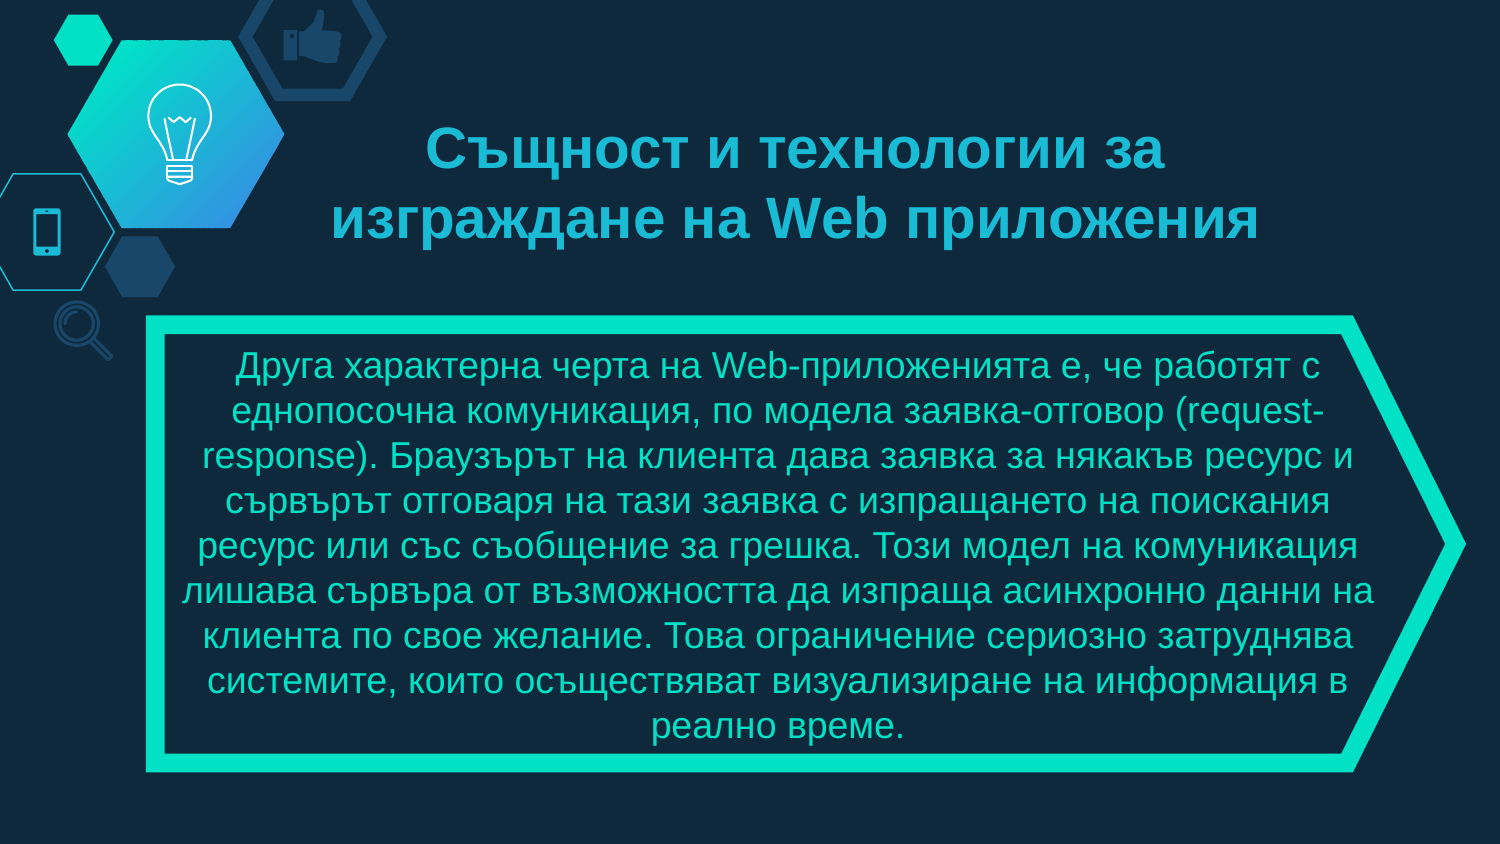

# Същност и технологии за изграждане на Web приложения
Друга характерна черта на Web-приложенията е, че работят с еднопосочна комуникация, по модела заявка-отговор (request-response). Браузърът на клиента дава заявка за някакъв ресурс и сървърът отговаря на тази заявка с изпращането на поискания ресурс или със съобщение за грешка. Този модел на комуникация лишава сървъра от възможността да изпраща асинхронно данни на клиента по свое желание. Това ограничение сериозно затруднява системите, които осъществяват визуализиране на информация в реално време.